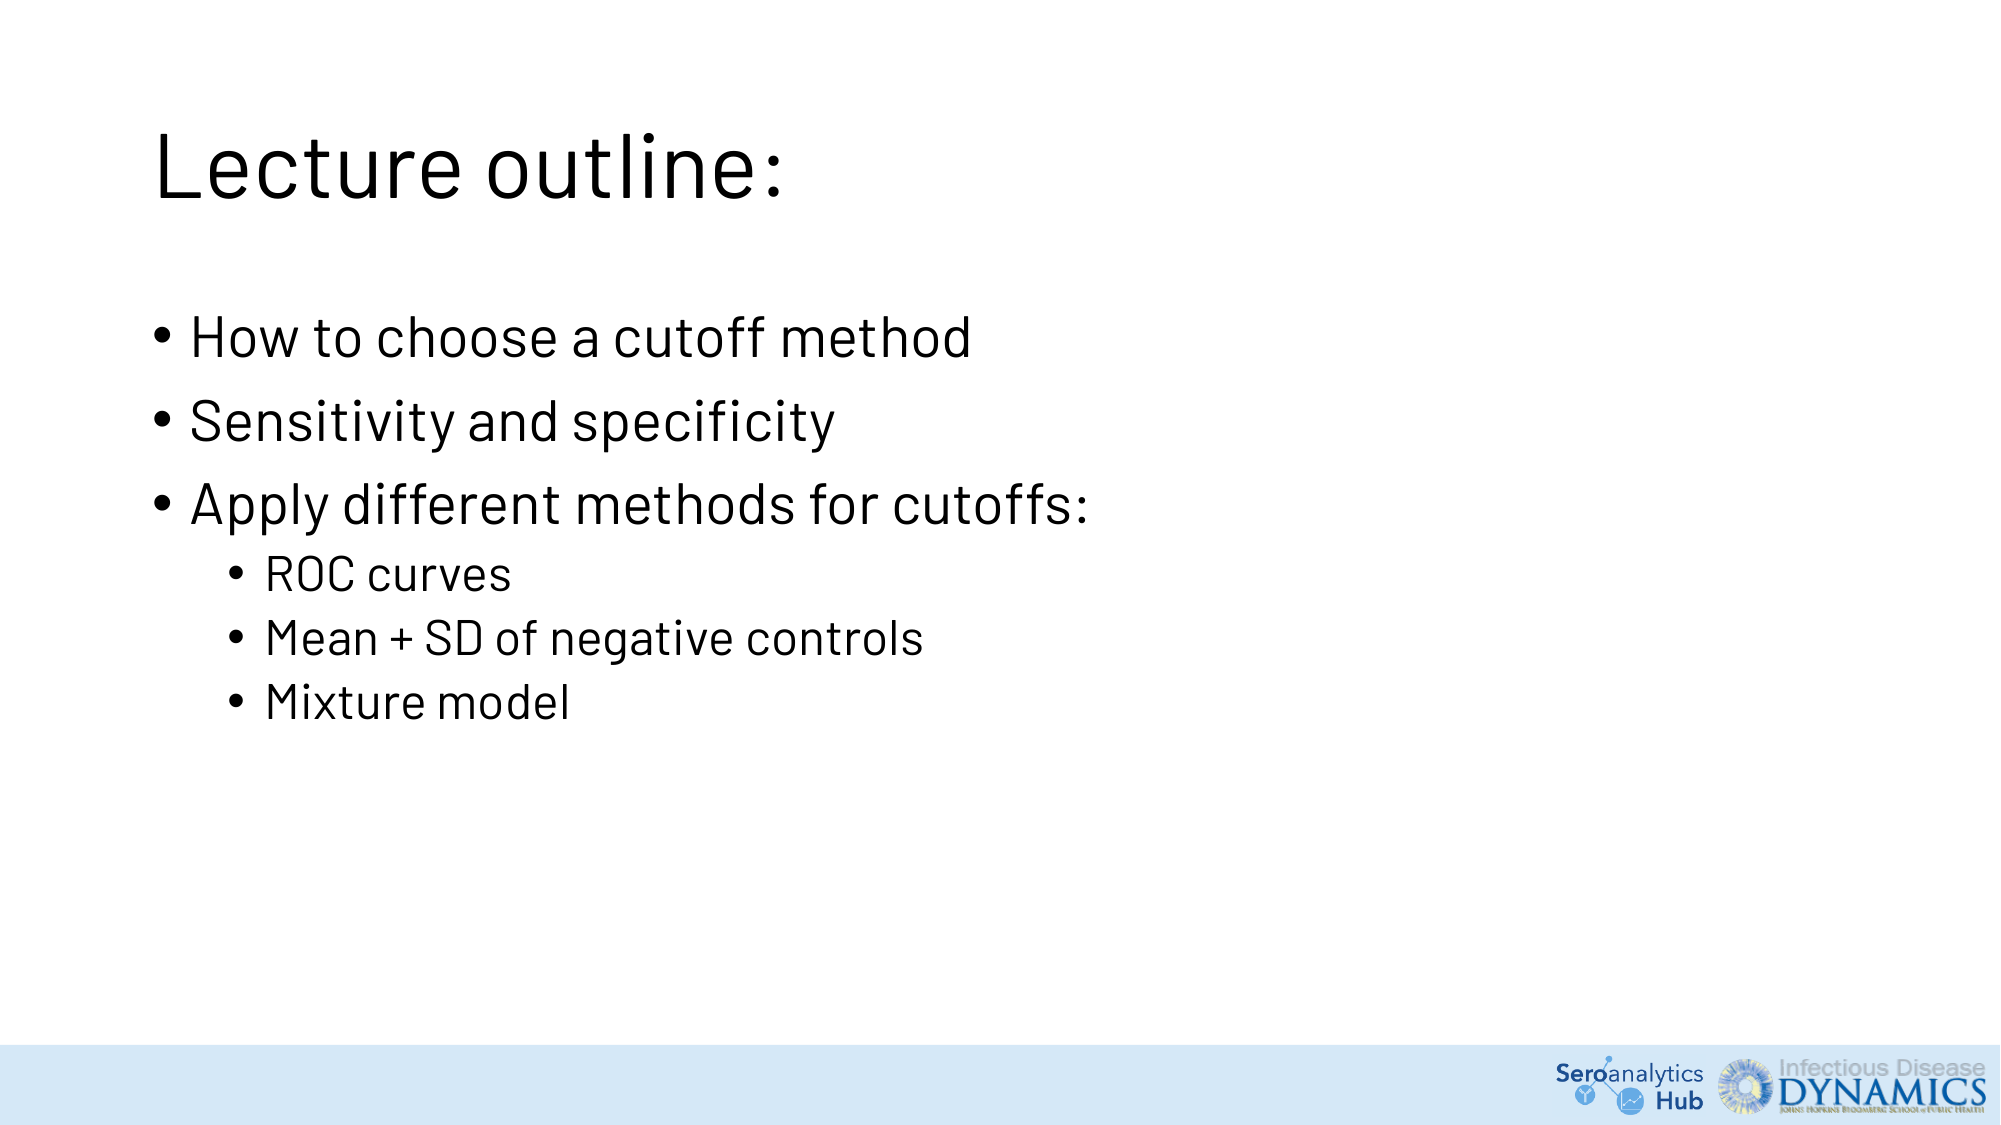

# Lecture outline:
How to choose a cutoff method
Sensitivity and specificity
Apply different methods for cutoffs:
ROC curves
Mean + SD of negative controls
Mixture model